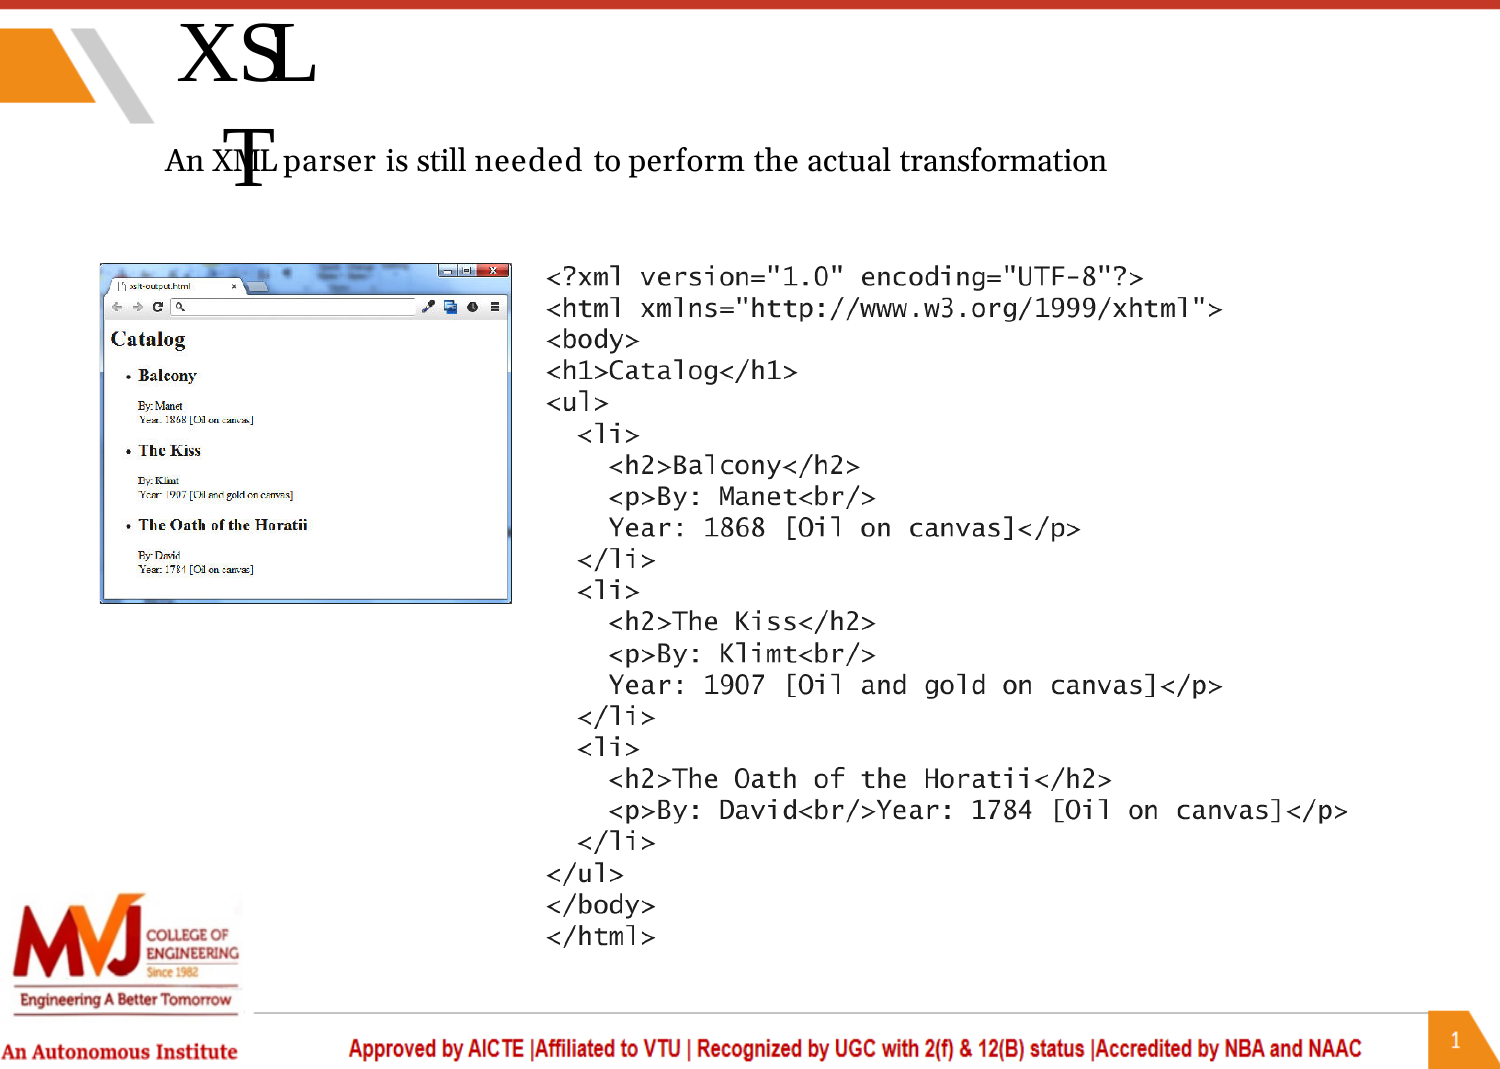

# XSLT
An XML parser is still needed to perform the actual transformation